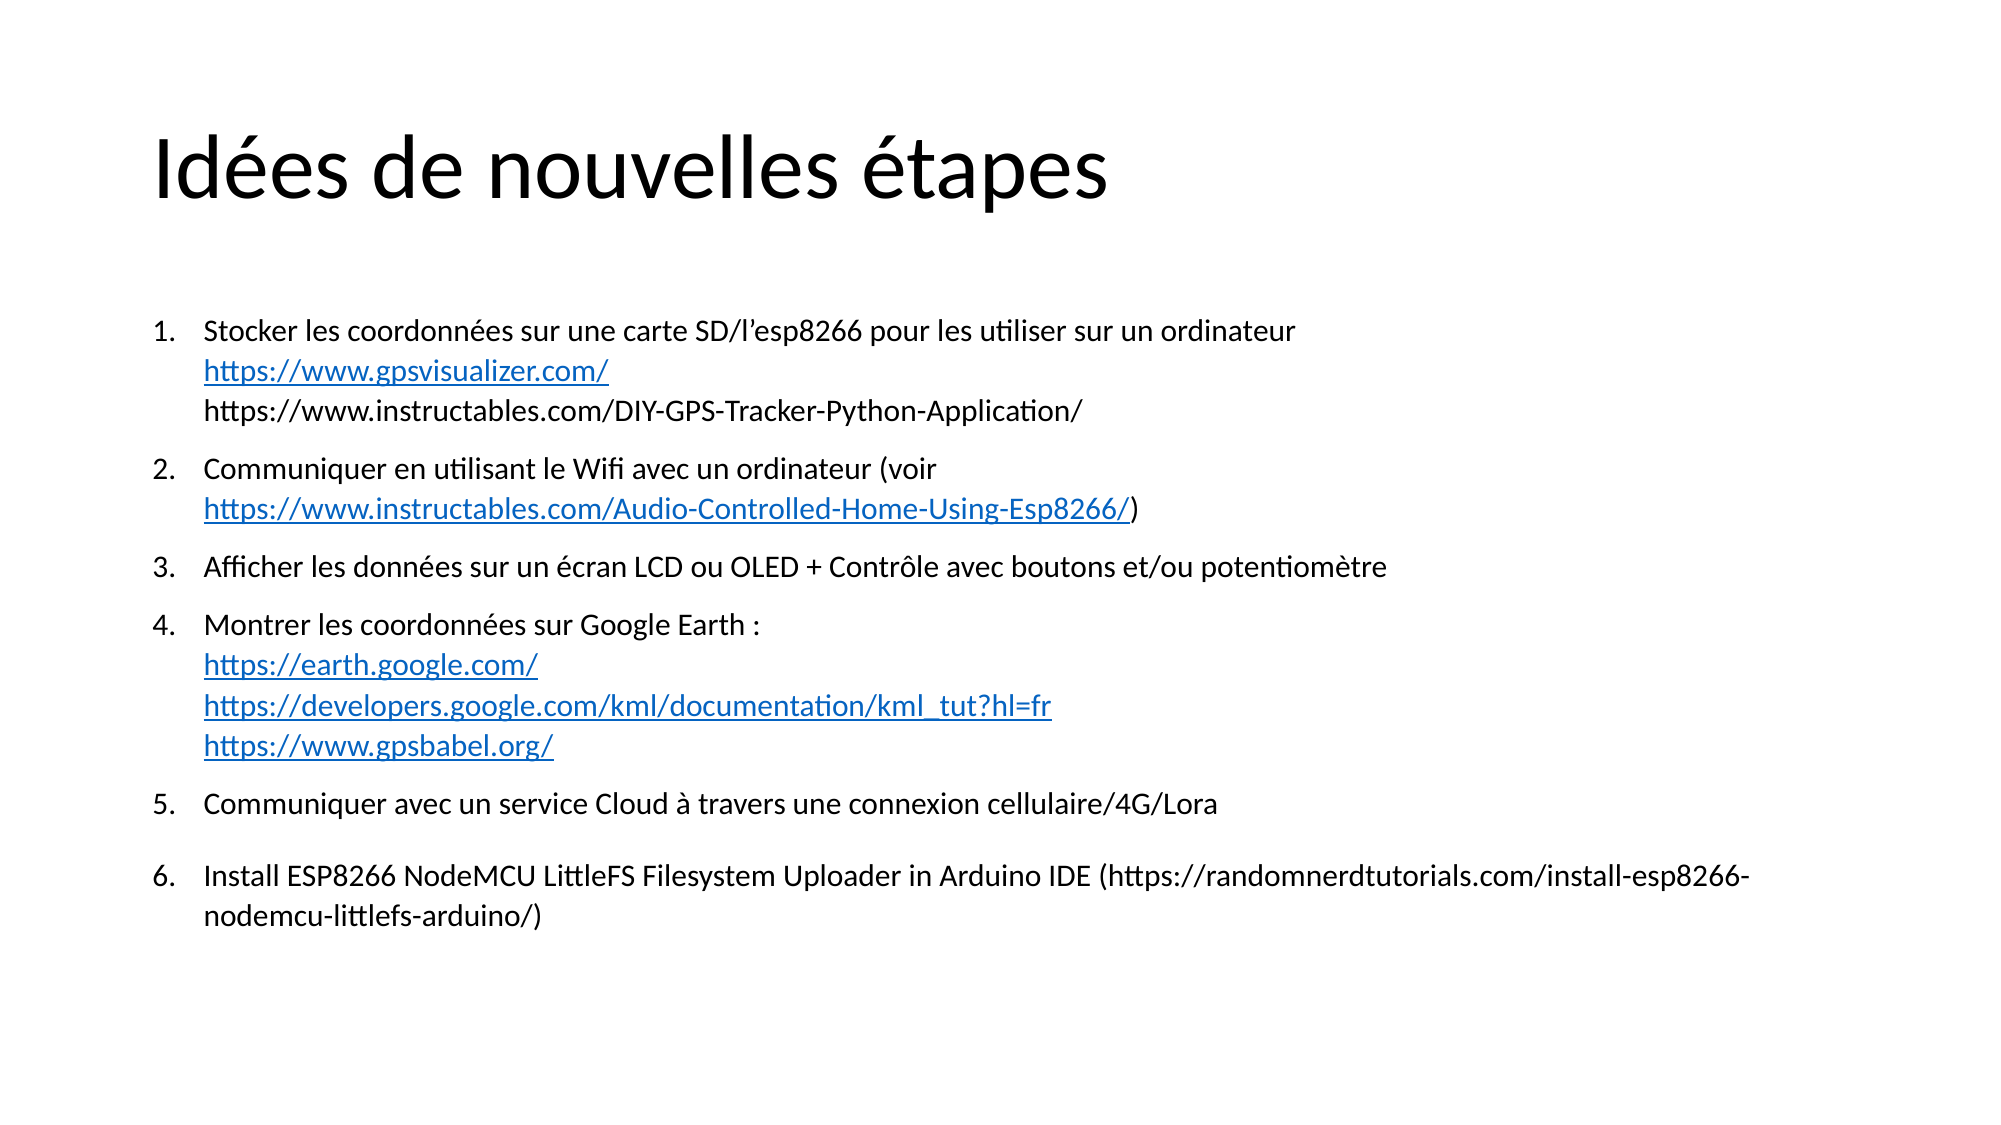

# Idées de nouvelles étapes
Stocker les coordonnées sur une carte SD/l’esp8266 pour les utiliser sur un ordinateur
https://www.gpsvisualizer.com/
https://www.instructables.com/DIY-GPS-Tracker-Python-Application/
Communiquer en utilisant le Wifi avec un ordinateur (voir https://www.instructables.com/Audio-Controlled-Home-Using-Esp8266/)
Afficher les données sur un écran LCD ou OLED + Contrôle avec boutons et/ou potentiomètre
Montrer les coordonnées sur Google Earth :
https://earth.google.com/
https://developers.google.com/kml/documentation/kml_tut?hl=fr
https://www.gpsbabel.org/
Communiquer avec un service Cloud à travers une connexion cellulaire/4G/Lora
Install ESP8266 NodeMCU LittleFS Filesystem Uploader in Arduino IDE (https://randomnerdtutorials.com/install-esp8266-nodemcu-littlefs-arduino/)